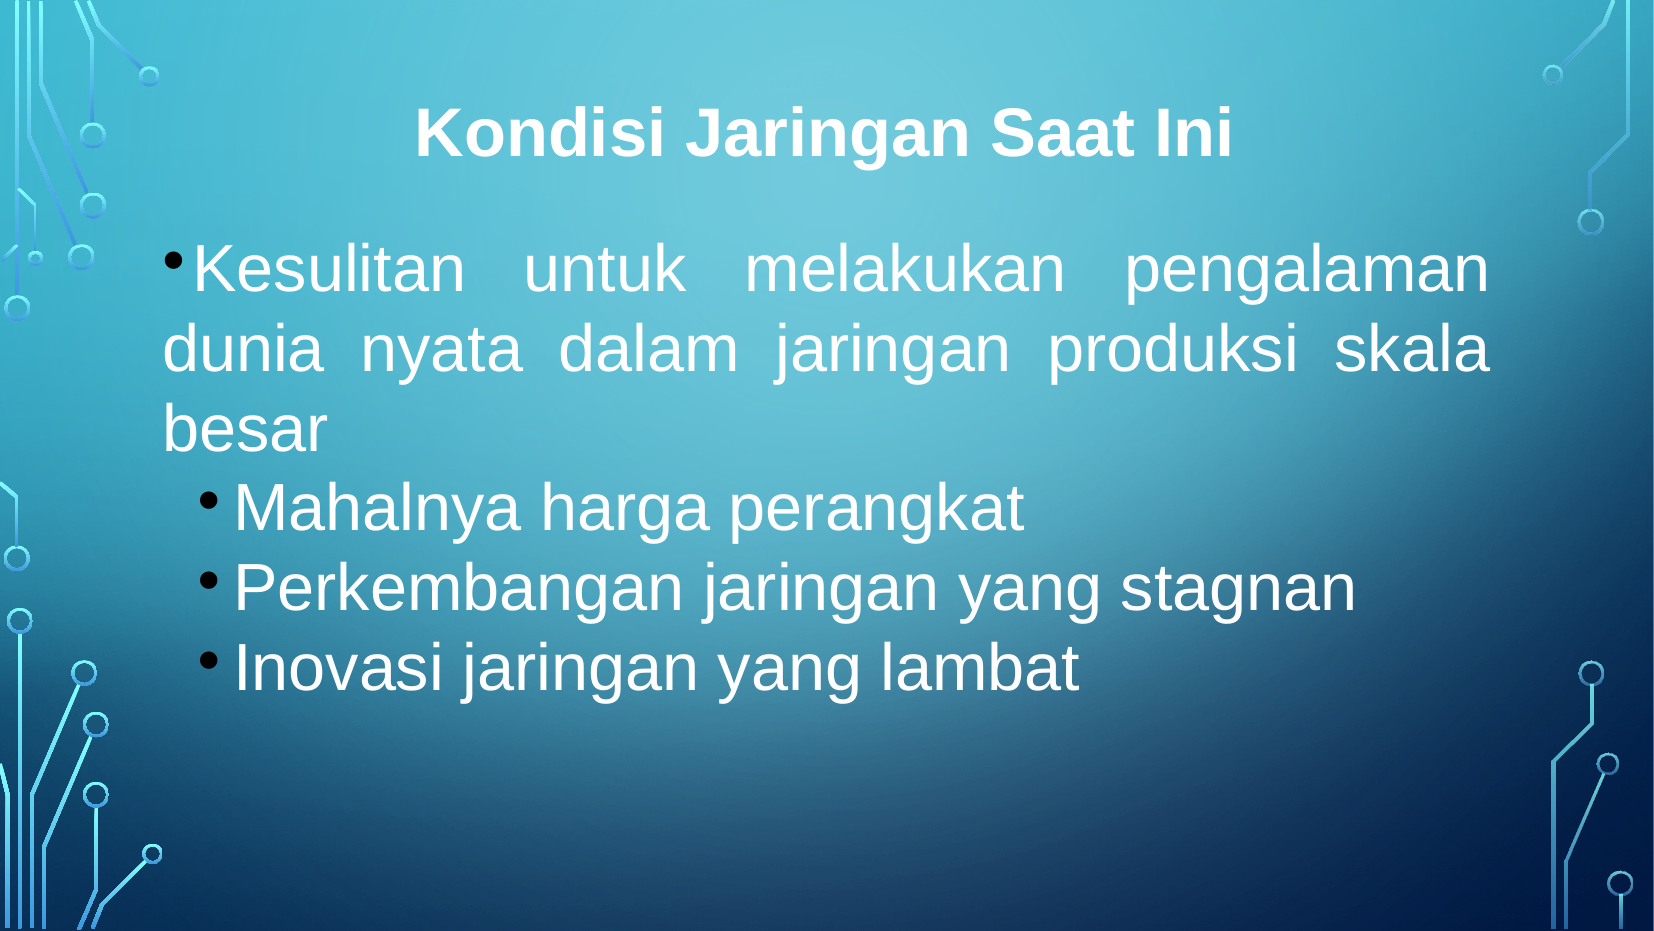

Kondisi Jaringan Saat Ini
Kesulitan untuk melakukan pengalaman dunia nyata dalam jaringan produksi skala besar
Mahalnya harga perangkat
Perkembangan jaringan yang stagnan
Inovasi jaringan yang lambat